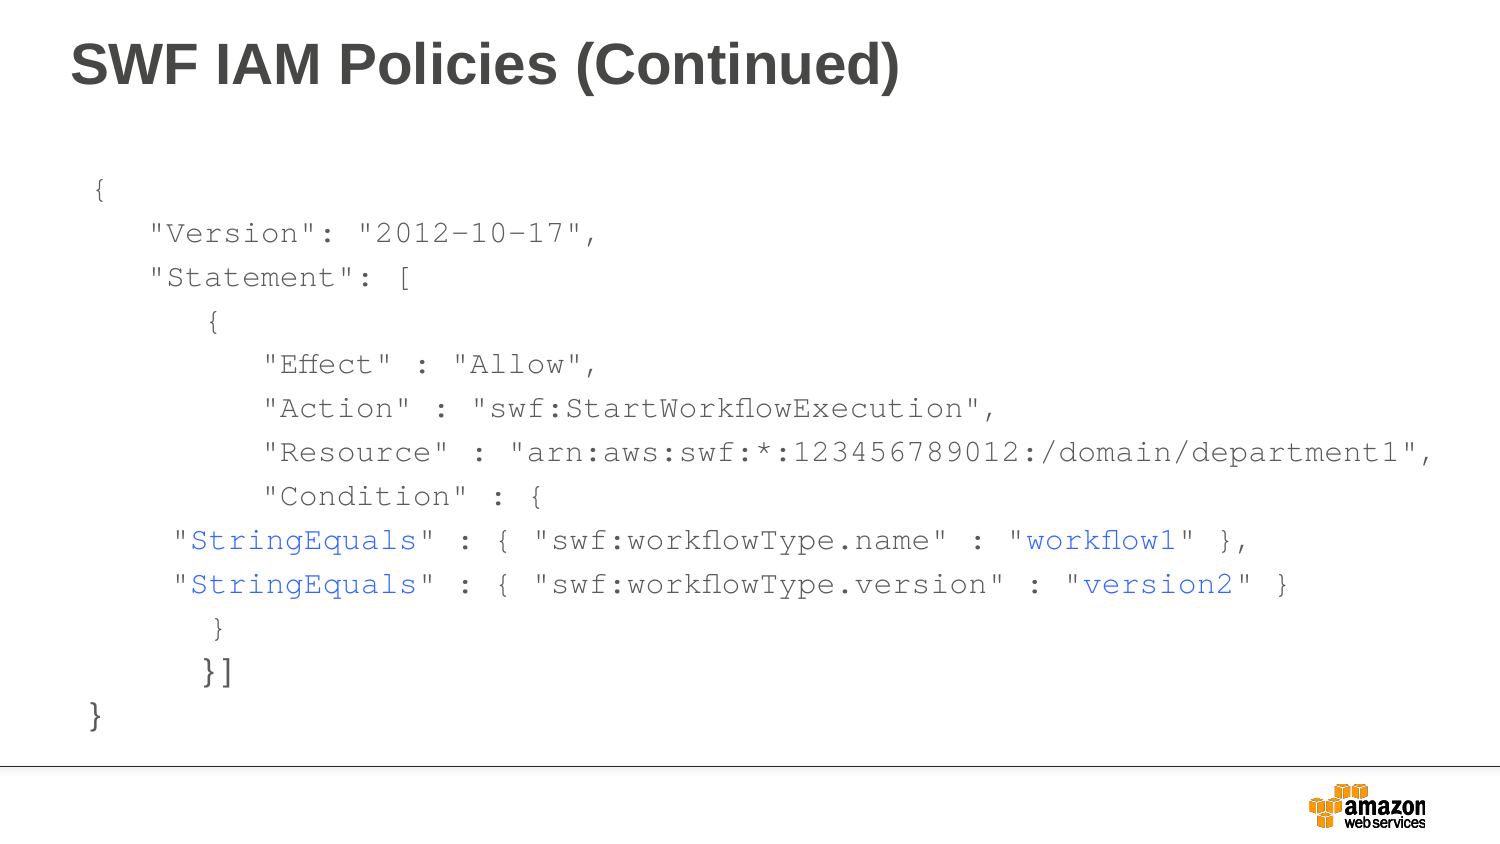

# SWF IAM Policies (Continued)
{
   "Version": "2012-10-17",
   "Statement": [
      {
         "Effect" : "Allow",
         "Action" : "swf:StartWorkflowExecution",
         "Resource" : "arn:aws:swf:*:123456789012:/domain/department1",
         "Condition" : {
		"StringEquals" : { "swf:workflowType.name" : "workflow1" },
   		"StringEquals" : { "swf:workflowType.version" : "version2" }
	  }
             } ]
}